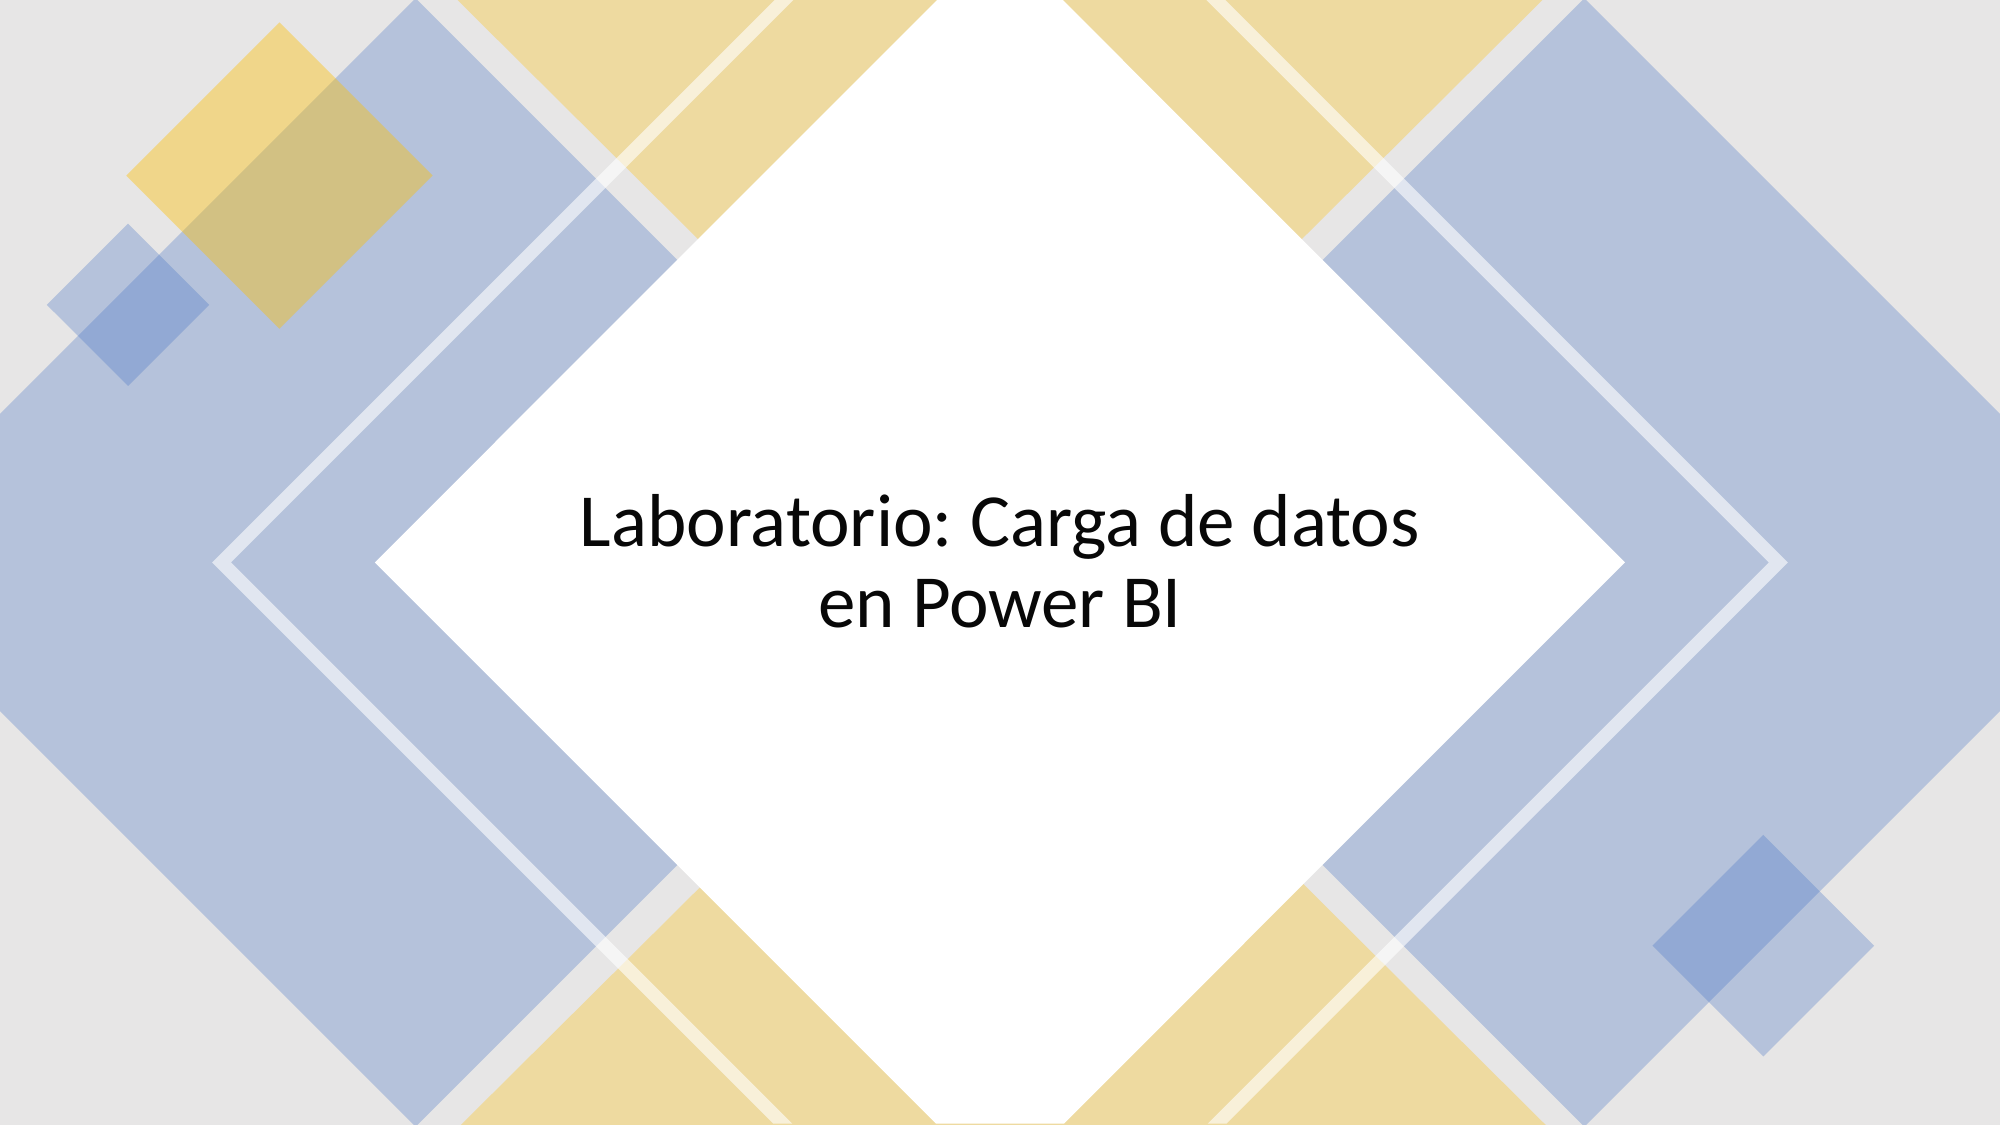

# Laboratorio: Carga de datos en Power BI